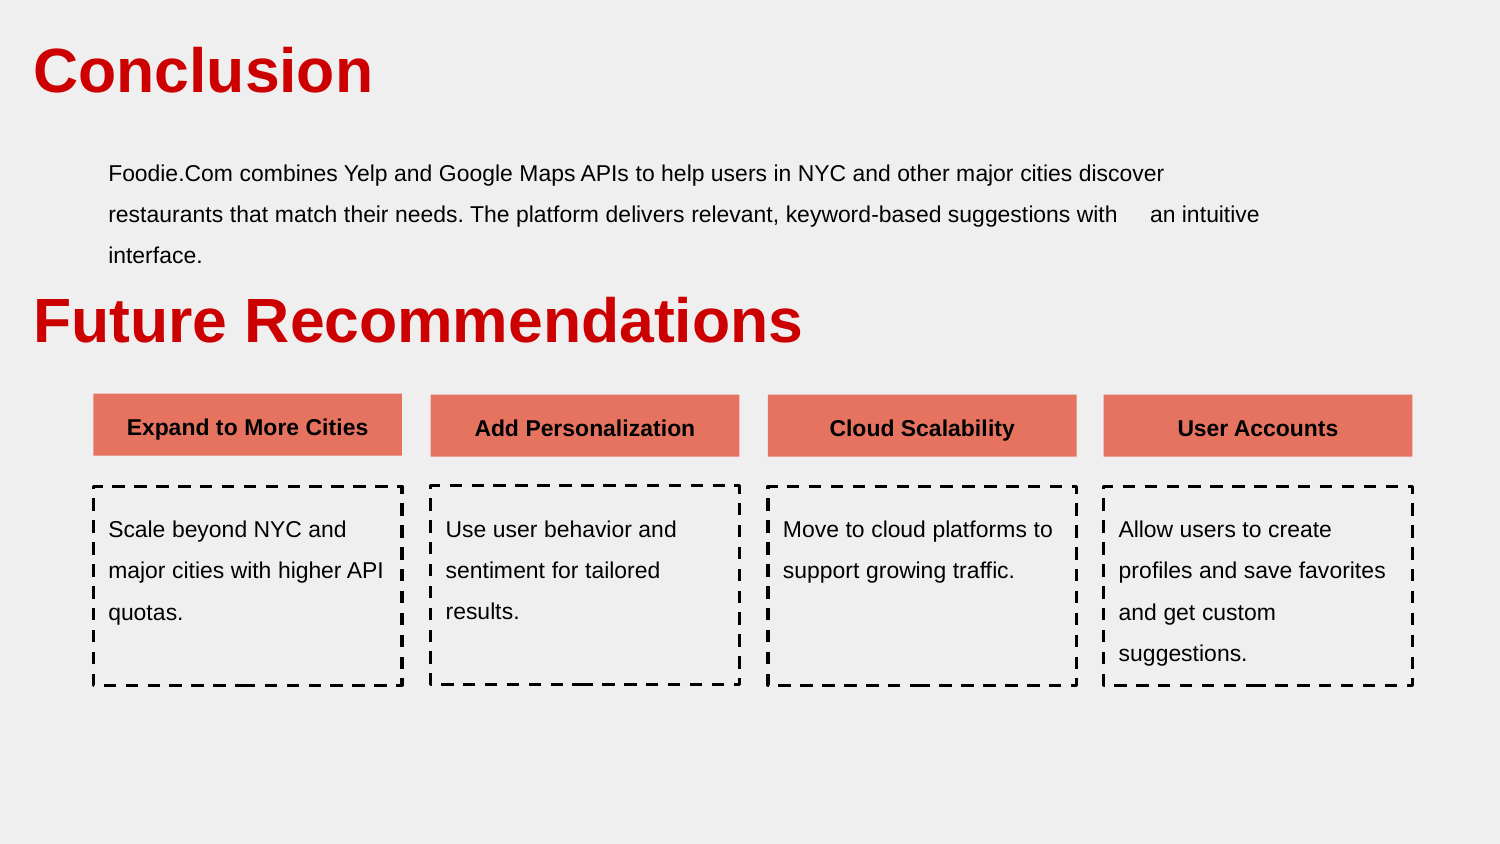

Conclusion
Foodie.Com combines Yelp and Google Maps APIs to help users in NYC and other major cities discover restaurants that match their needs. The platform delivers relevant, keyword-based suggestions with     an intuitive interface.
Future Recommendations
Expand to More Cities
Add Personalization
Cloud Scalability
User Accounts
Use user behavior and sentiment for tailored results.
Scale beyond NYC and major cities with higher API quotas.
Move to cloud platforms to support growing traffic.
Allow users to create profiles and save favorites and get custom suggestions.